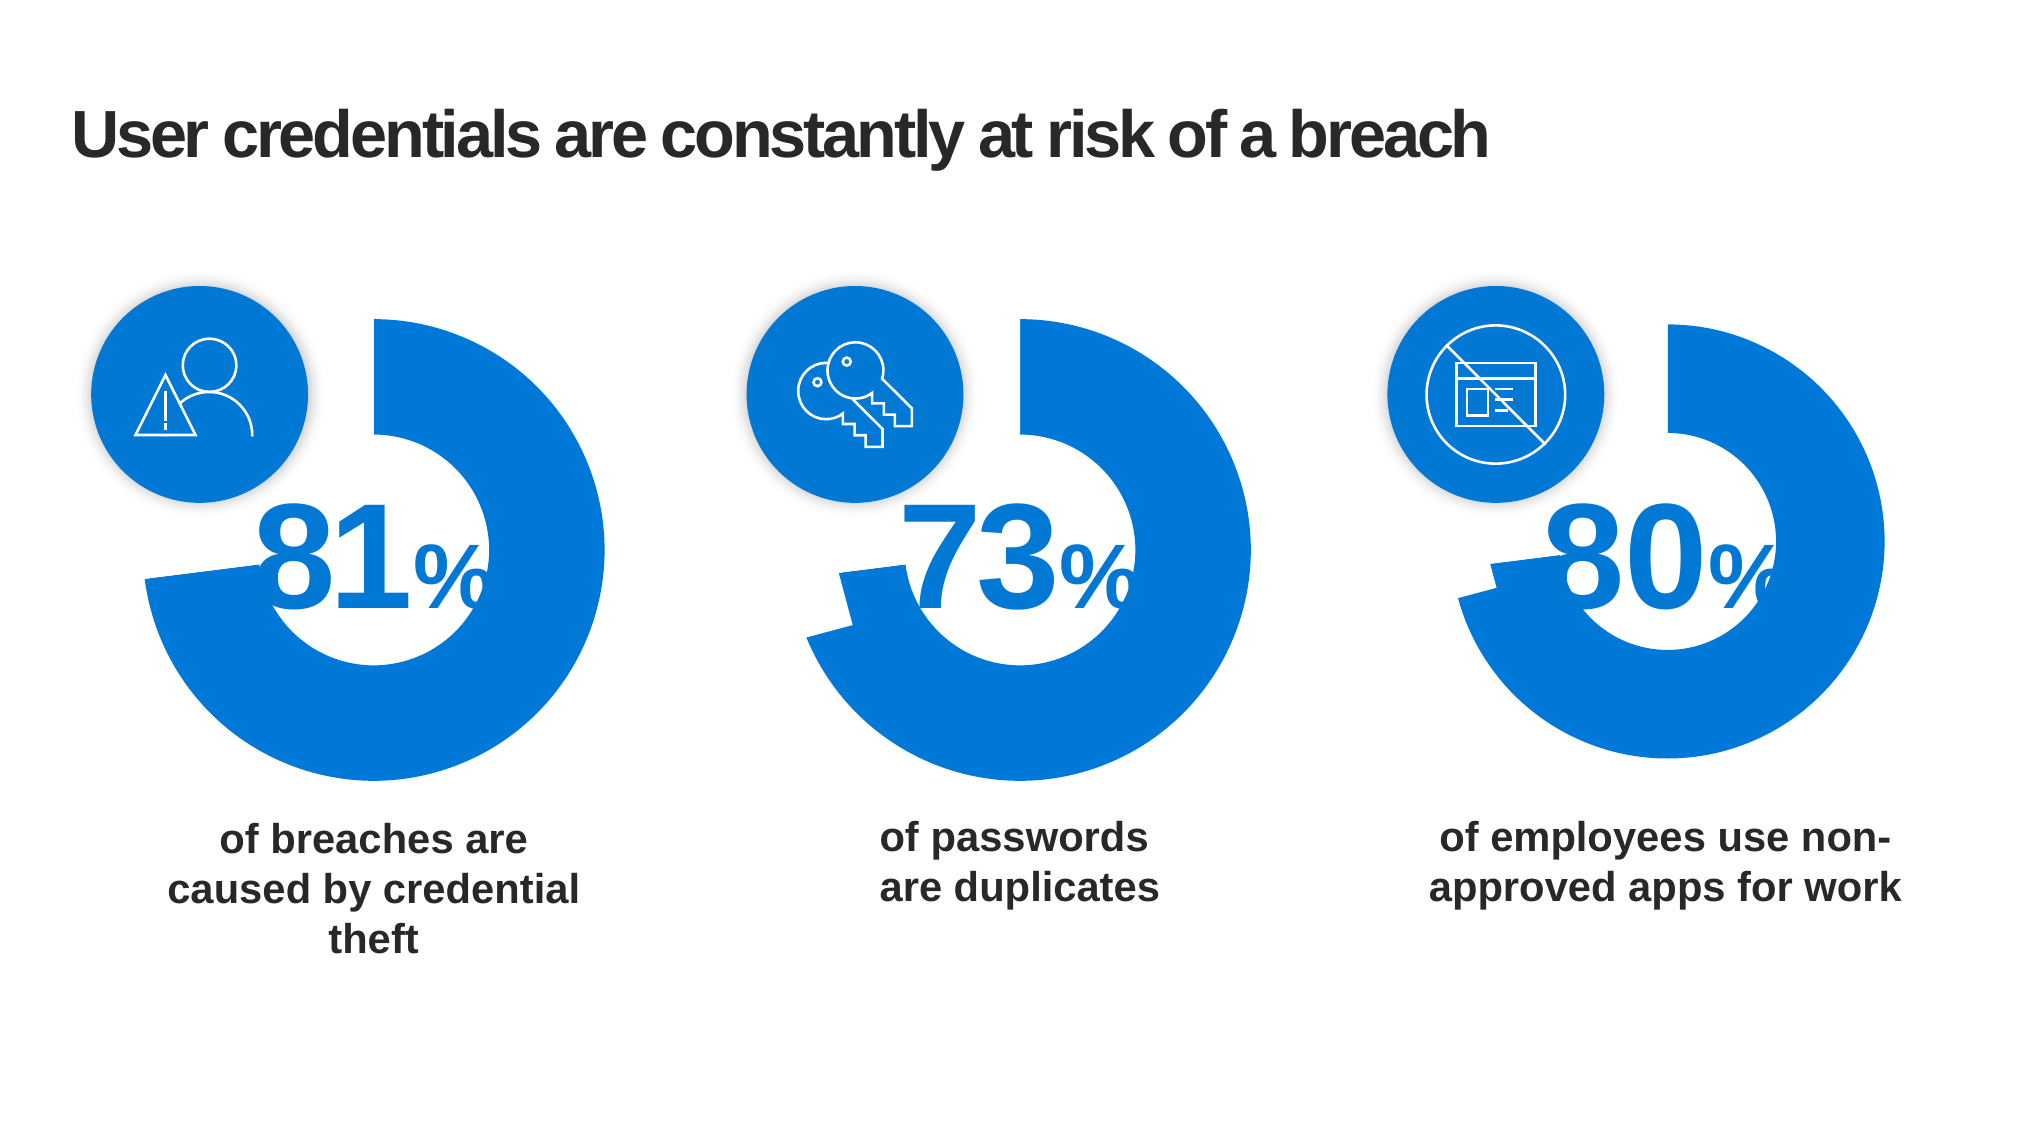

# User credentials are constantly at risk of a breach

### Chart

| Category |  |
|---|---|
| 1st Qtr | 0.73 |
| 2nd Qtr | 0.27 |

### Chart

| Category |  |
|---|---|
| 1st Qtr | 0.73 |
| 2nd Qtr | 0.27 |

### Chart

| Category |  |
|---|---|
| 1st Qtr | 0.73 |
| 2nd Qtr | 0.27 |
81%
73%
80%

of passwords
are duplicates
of employees use non-approved apps for work
of breaches are caused by credential theft